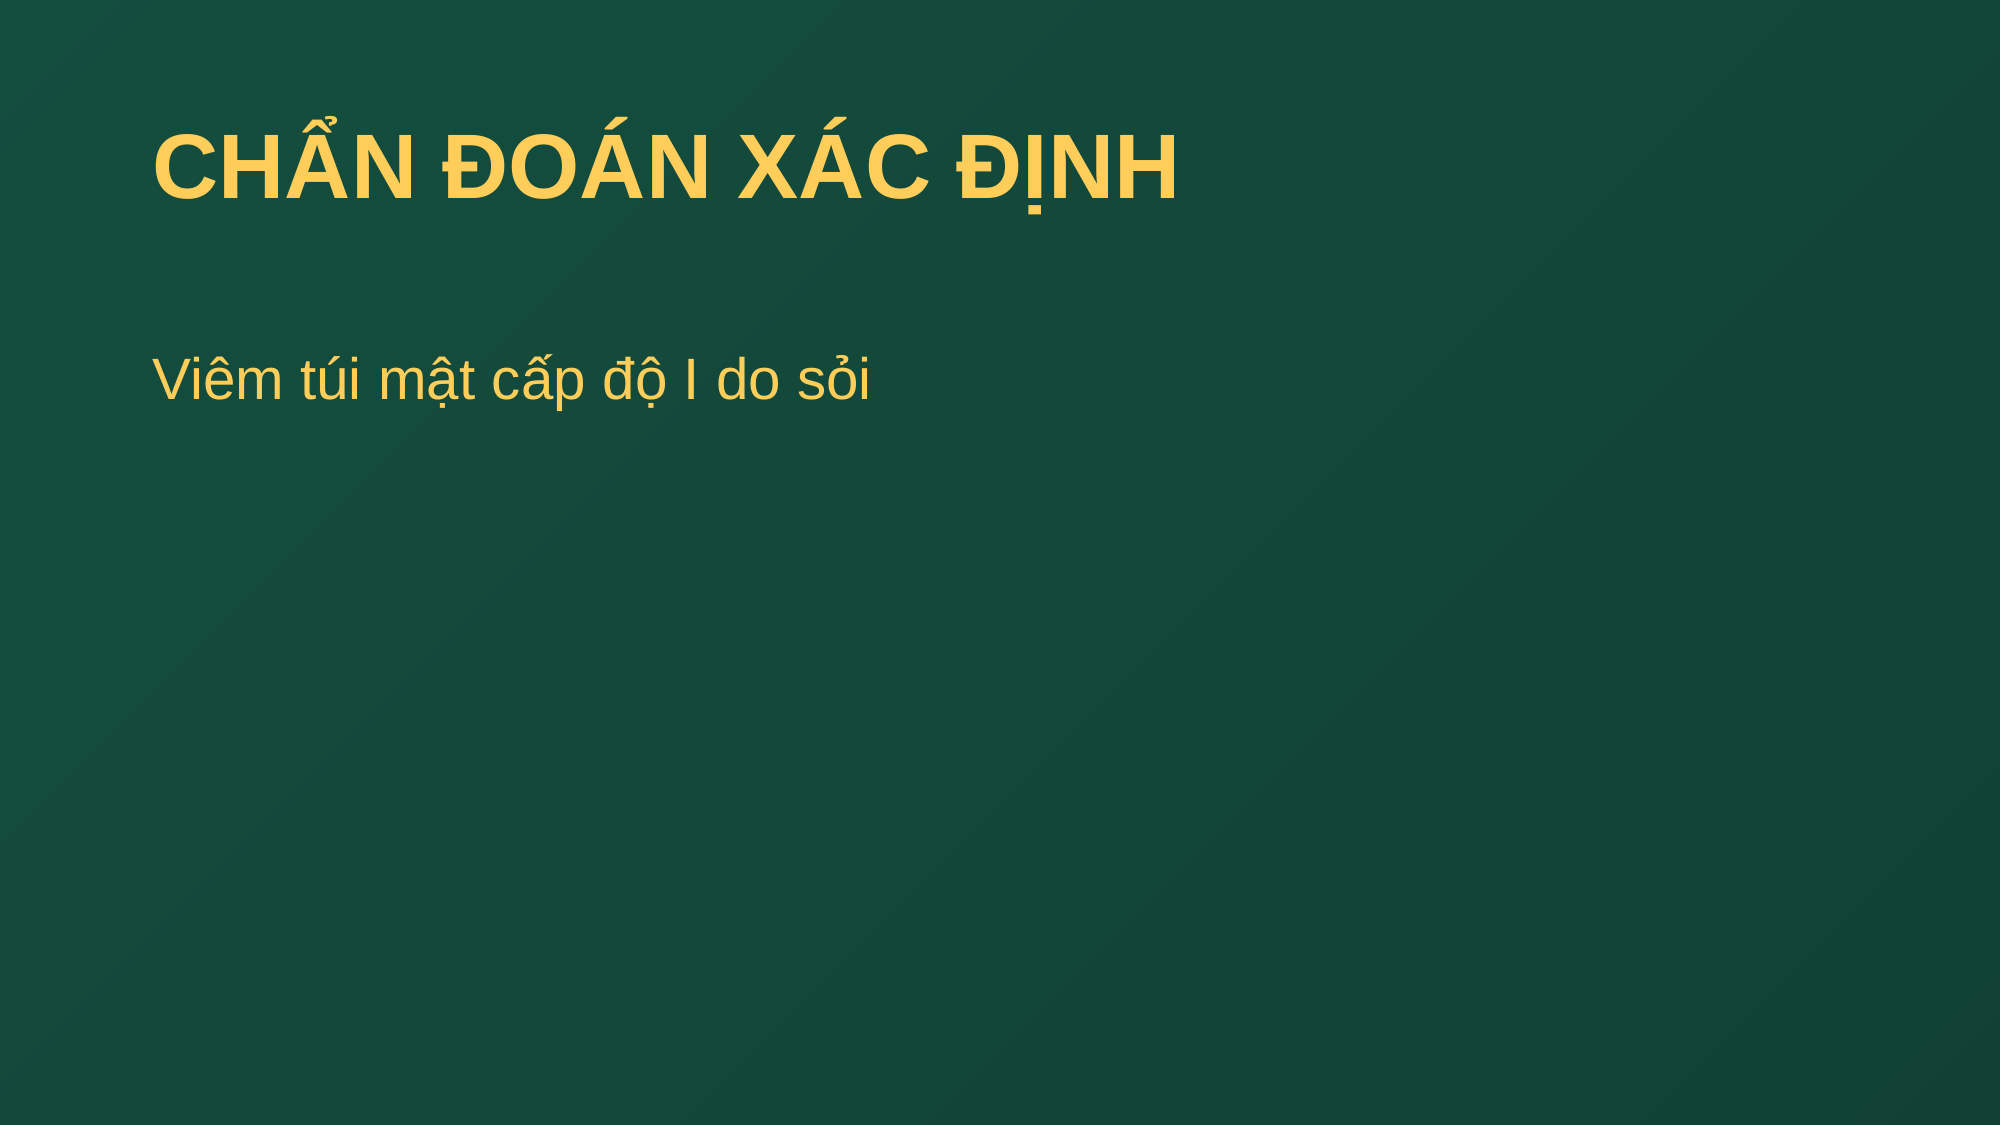

# CHẨN ĐOÁN XÁC ĐỊNH
Viêm túi mật cấp độ I do sỏi